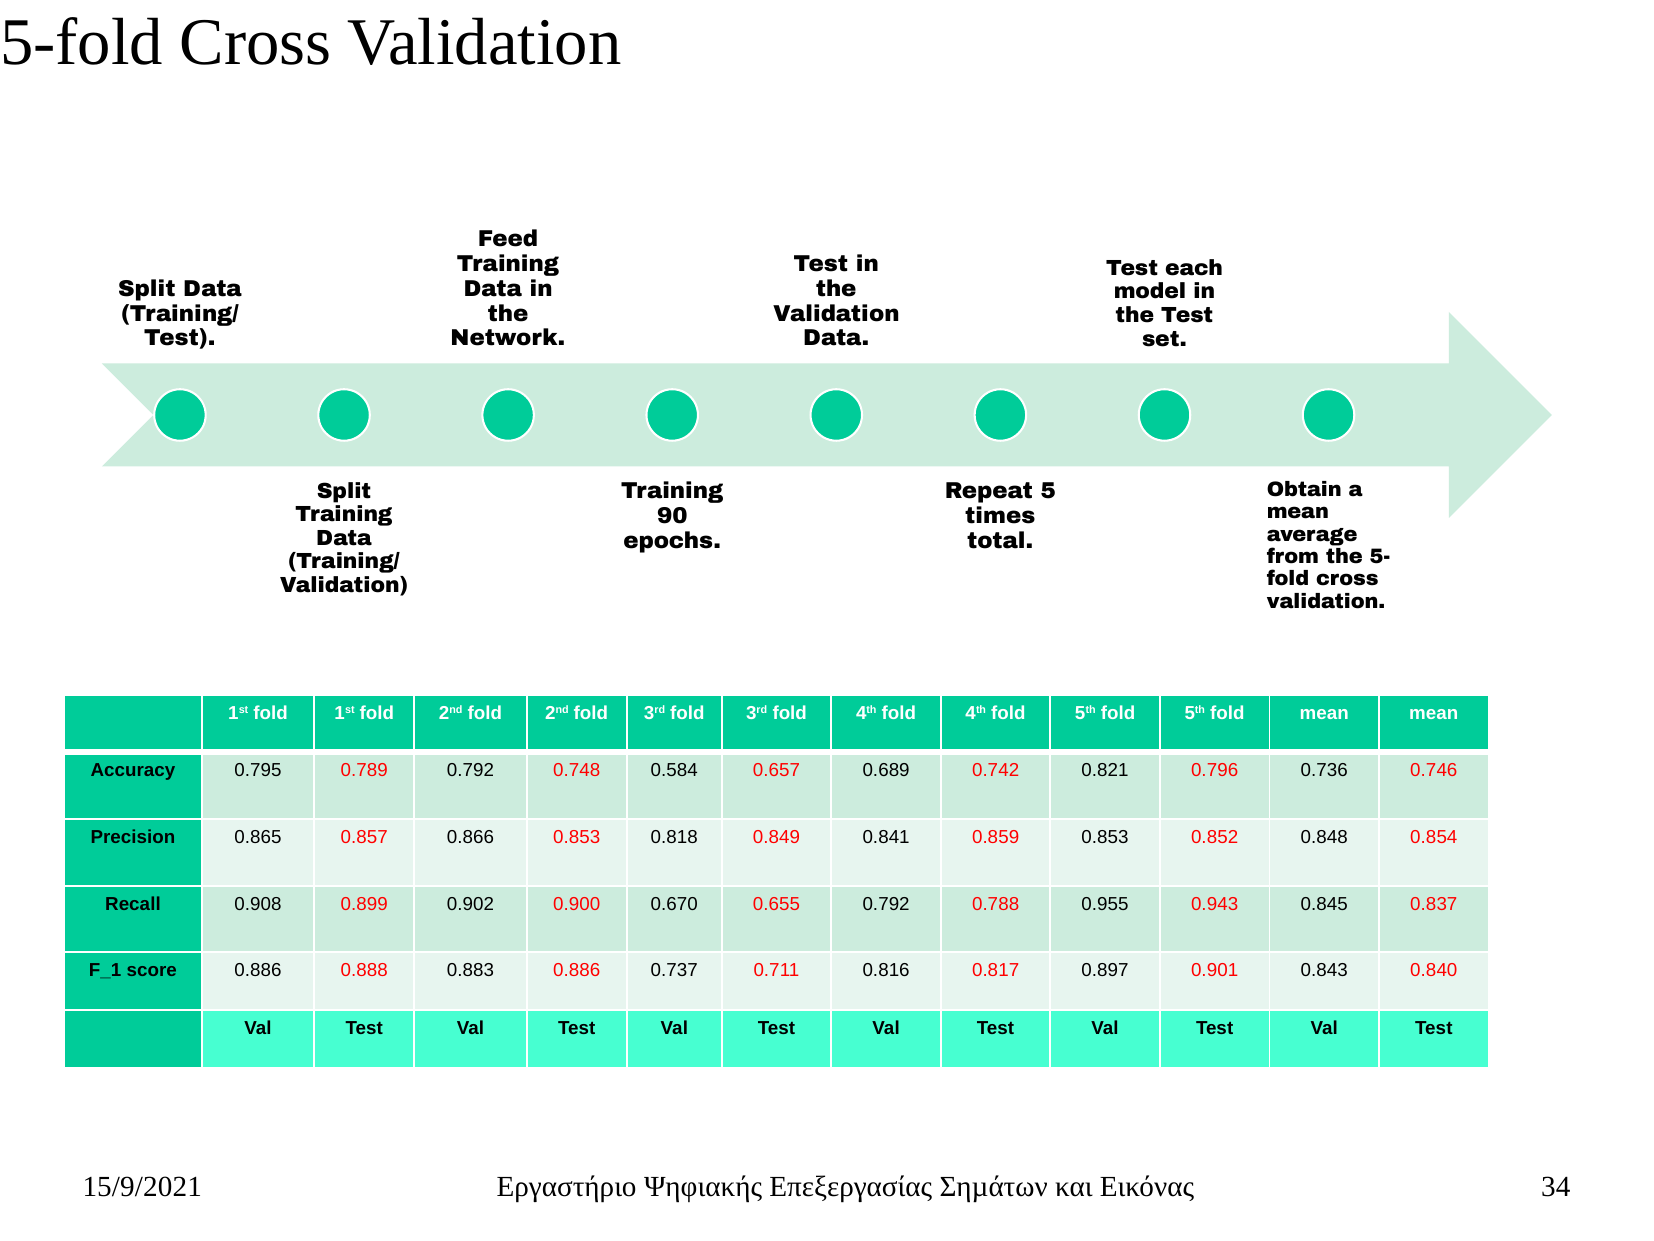

# 5-fold Cross Validation

Split Data (Training/Test).
Split Training Data (Training/ Validation)
Feed Training Data in the Network.
Training 90 epochs.
Test in the Validation Data.
Repeat 5 times total.
Test each model in the Test set.
Obtain a mean average from the 5-fold cross validation.

|  | 1st fold | 1st fold | 2nd fold | 2nd fold | 3rd fold | 3rd fold | 4th fold | 4th fold | 5th fold | 5th fold | mean | mean |
| --- | --- | --- | --- | --- | --- | --- | --- | --- | --- | --- | --- | --- |
| Accuracy | 0.795 | 0.789 | 0.792 | 0.748 | 0.584 | 0.657 | 0.689 | 0.742 | 0.821 | 0.796 | 0.736 | 0.746 |
| Precision | 0.865 | 0.857 | 0.866 | 0.853 | 0.818 | 0.849 | 0.841 | 0.859 | 0.853 | 0.852 | 0.848 | 0.854 |
| Recall | 0.908 | 0.899 | 0.902 | 0.900 | 0.670 | 0.655 | 0.792 | 0.788 | 0.955 | 0.943 | 0.845 | 0.837 |
| F\_1 score | 0.886 | 0.888 | 0.883 | 0.886 | 0.737 | 0.711 | 0.816 | 0.817 | 0.897 | 0.901 | 0.843 | 0.840 |
|  | Val | Test | Val | Test | Val | Test | Val | Test | Val | Test | Val | Test |
15/9/2021
Εργαστήριο Ψηφιακής Επεξεργασίας Σηµάτων και Εικόνας
34